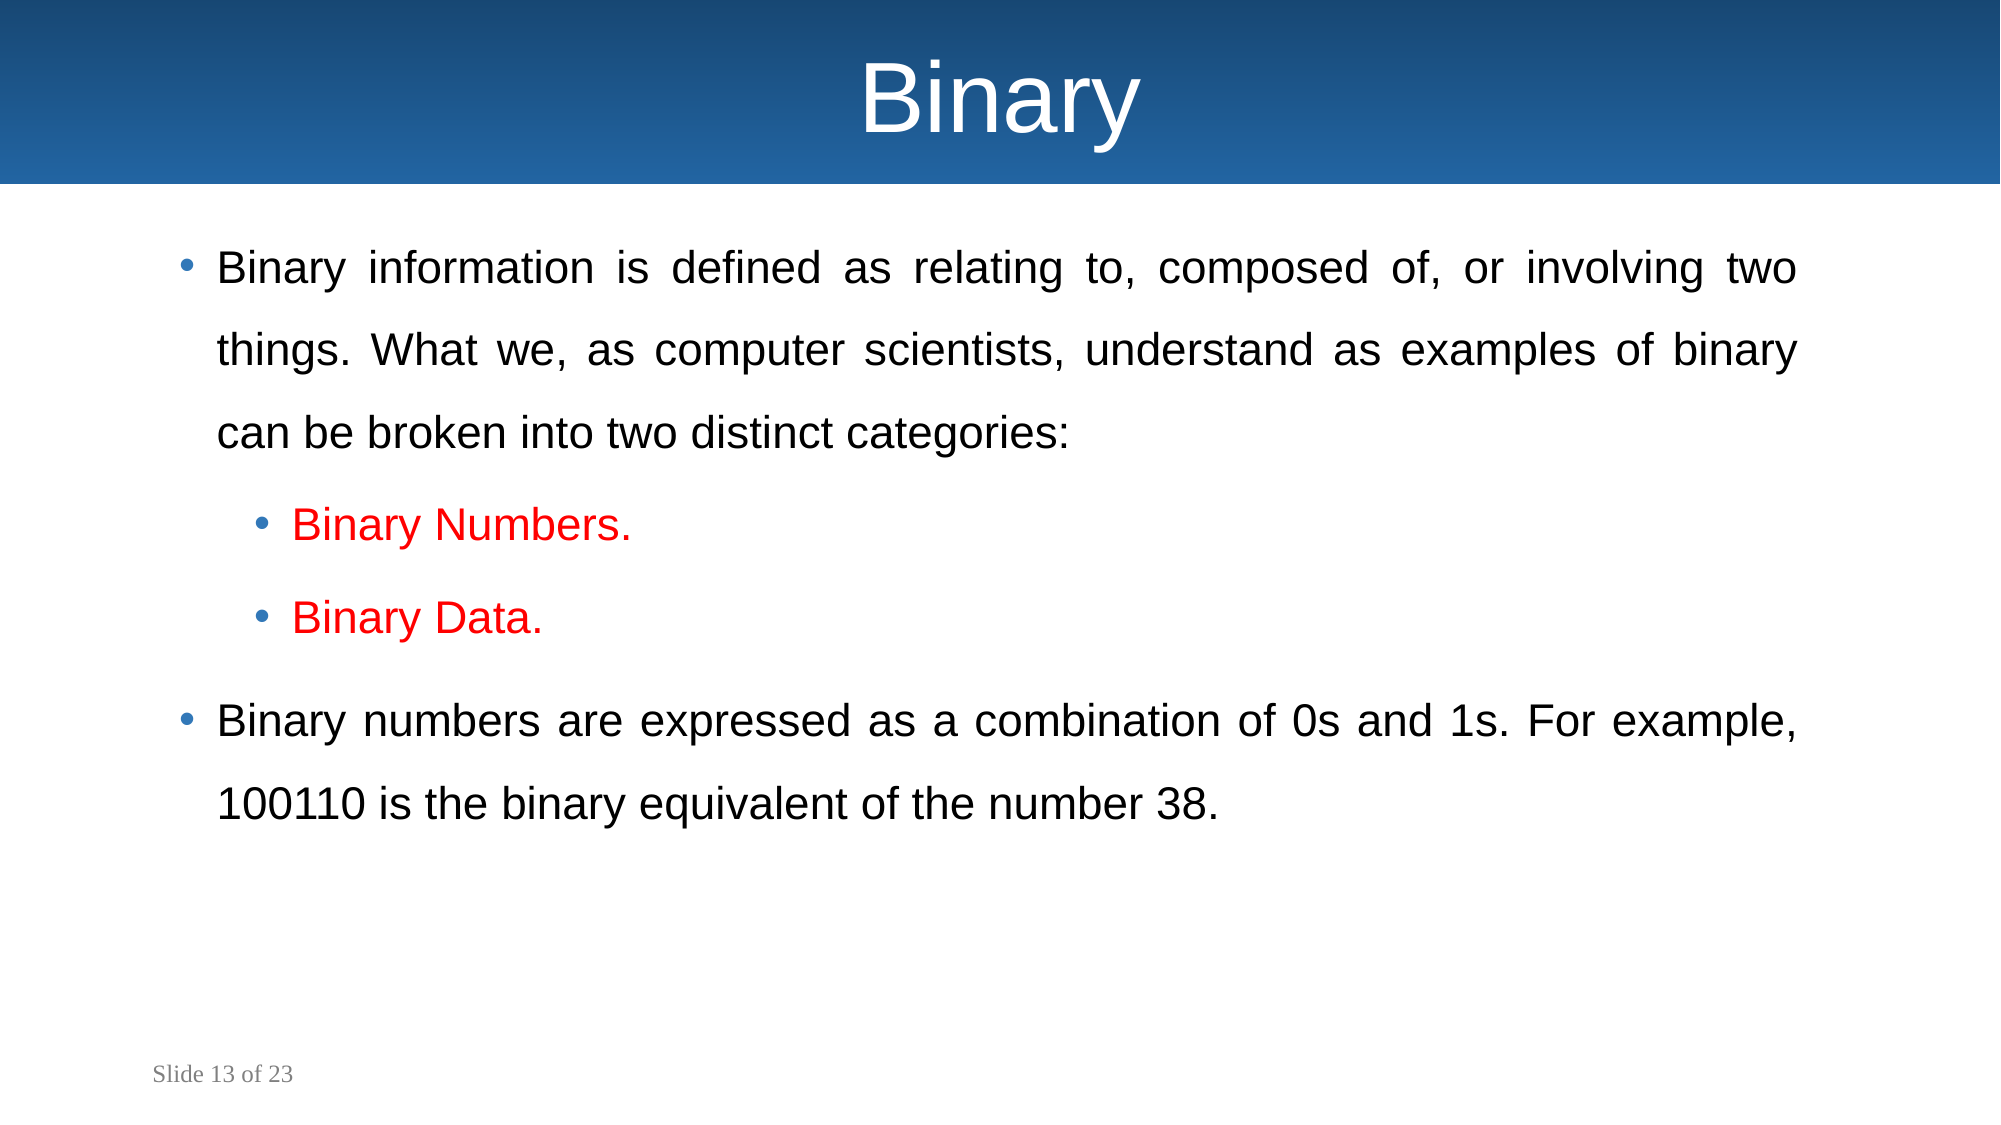

Binary
Binary information is defined as relating to, composed of, or involving two things. What we, as computer scientists, understand as examples of binary can be broken into two distinct categories:
Binary Numbers.
Binary Data.
Binary numbers are expressed as a combination of 0s and 1s. For example, 100110 is the binary equivalent of the number 38.
Slide 13 of 23